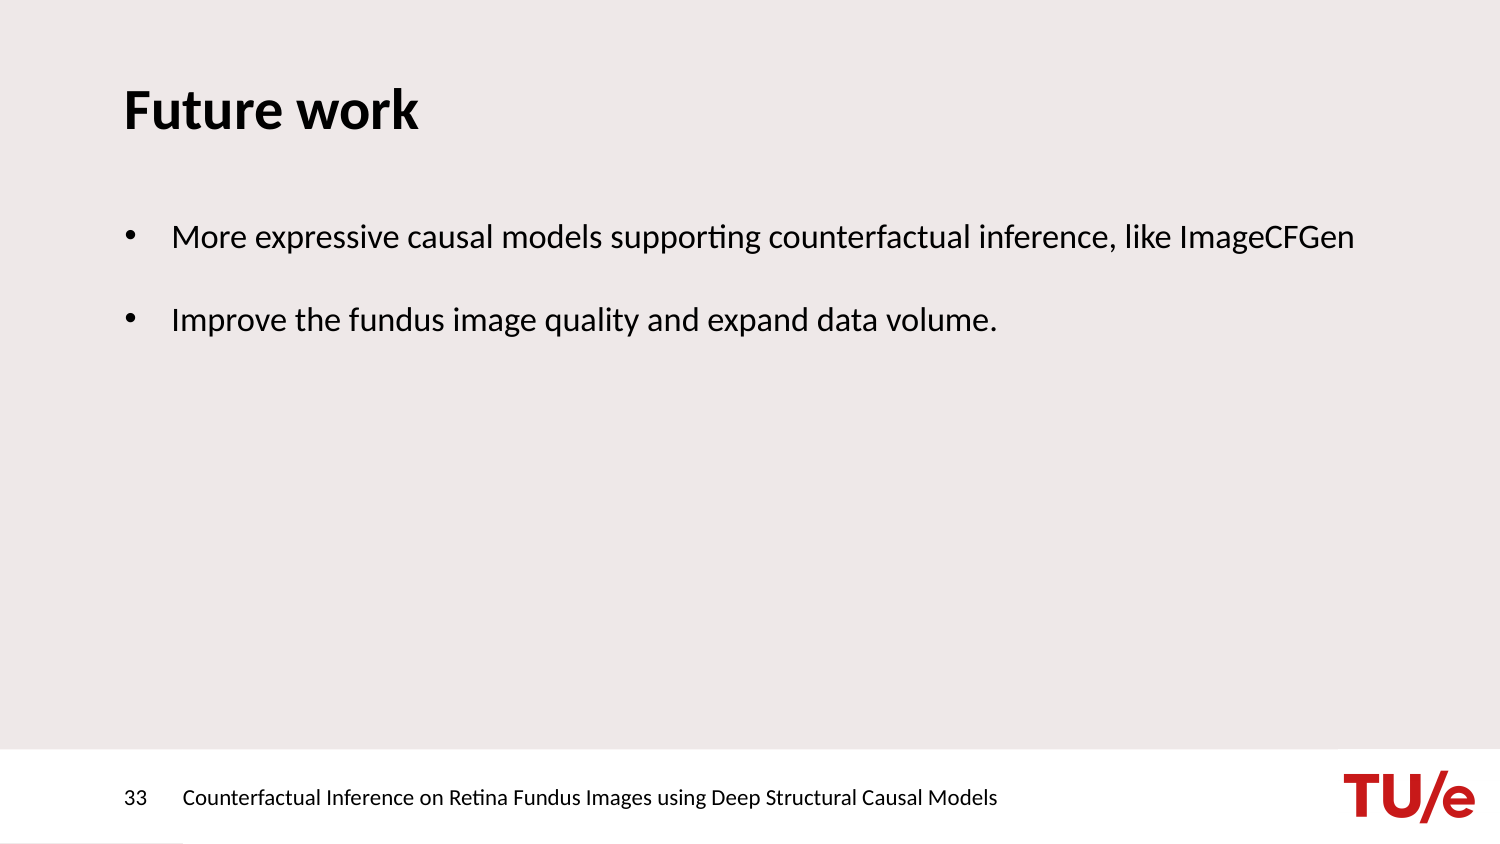

# Future work
More expressive causal models supporting counterfactual inference, like ImageCFGen

Improve the fundus image quality and expand data volume.

33
Counterfactual Inference on Retina Fundus Images using Deep Structural Causal Models